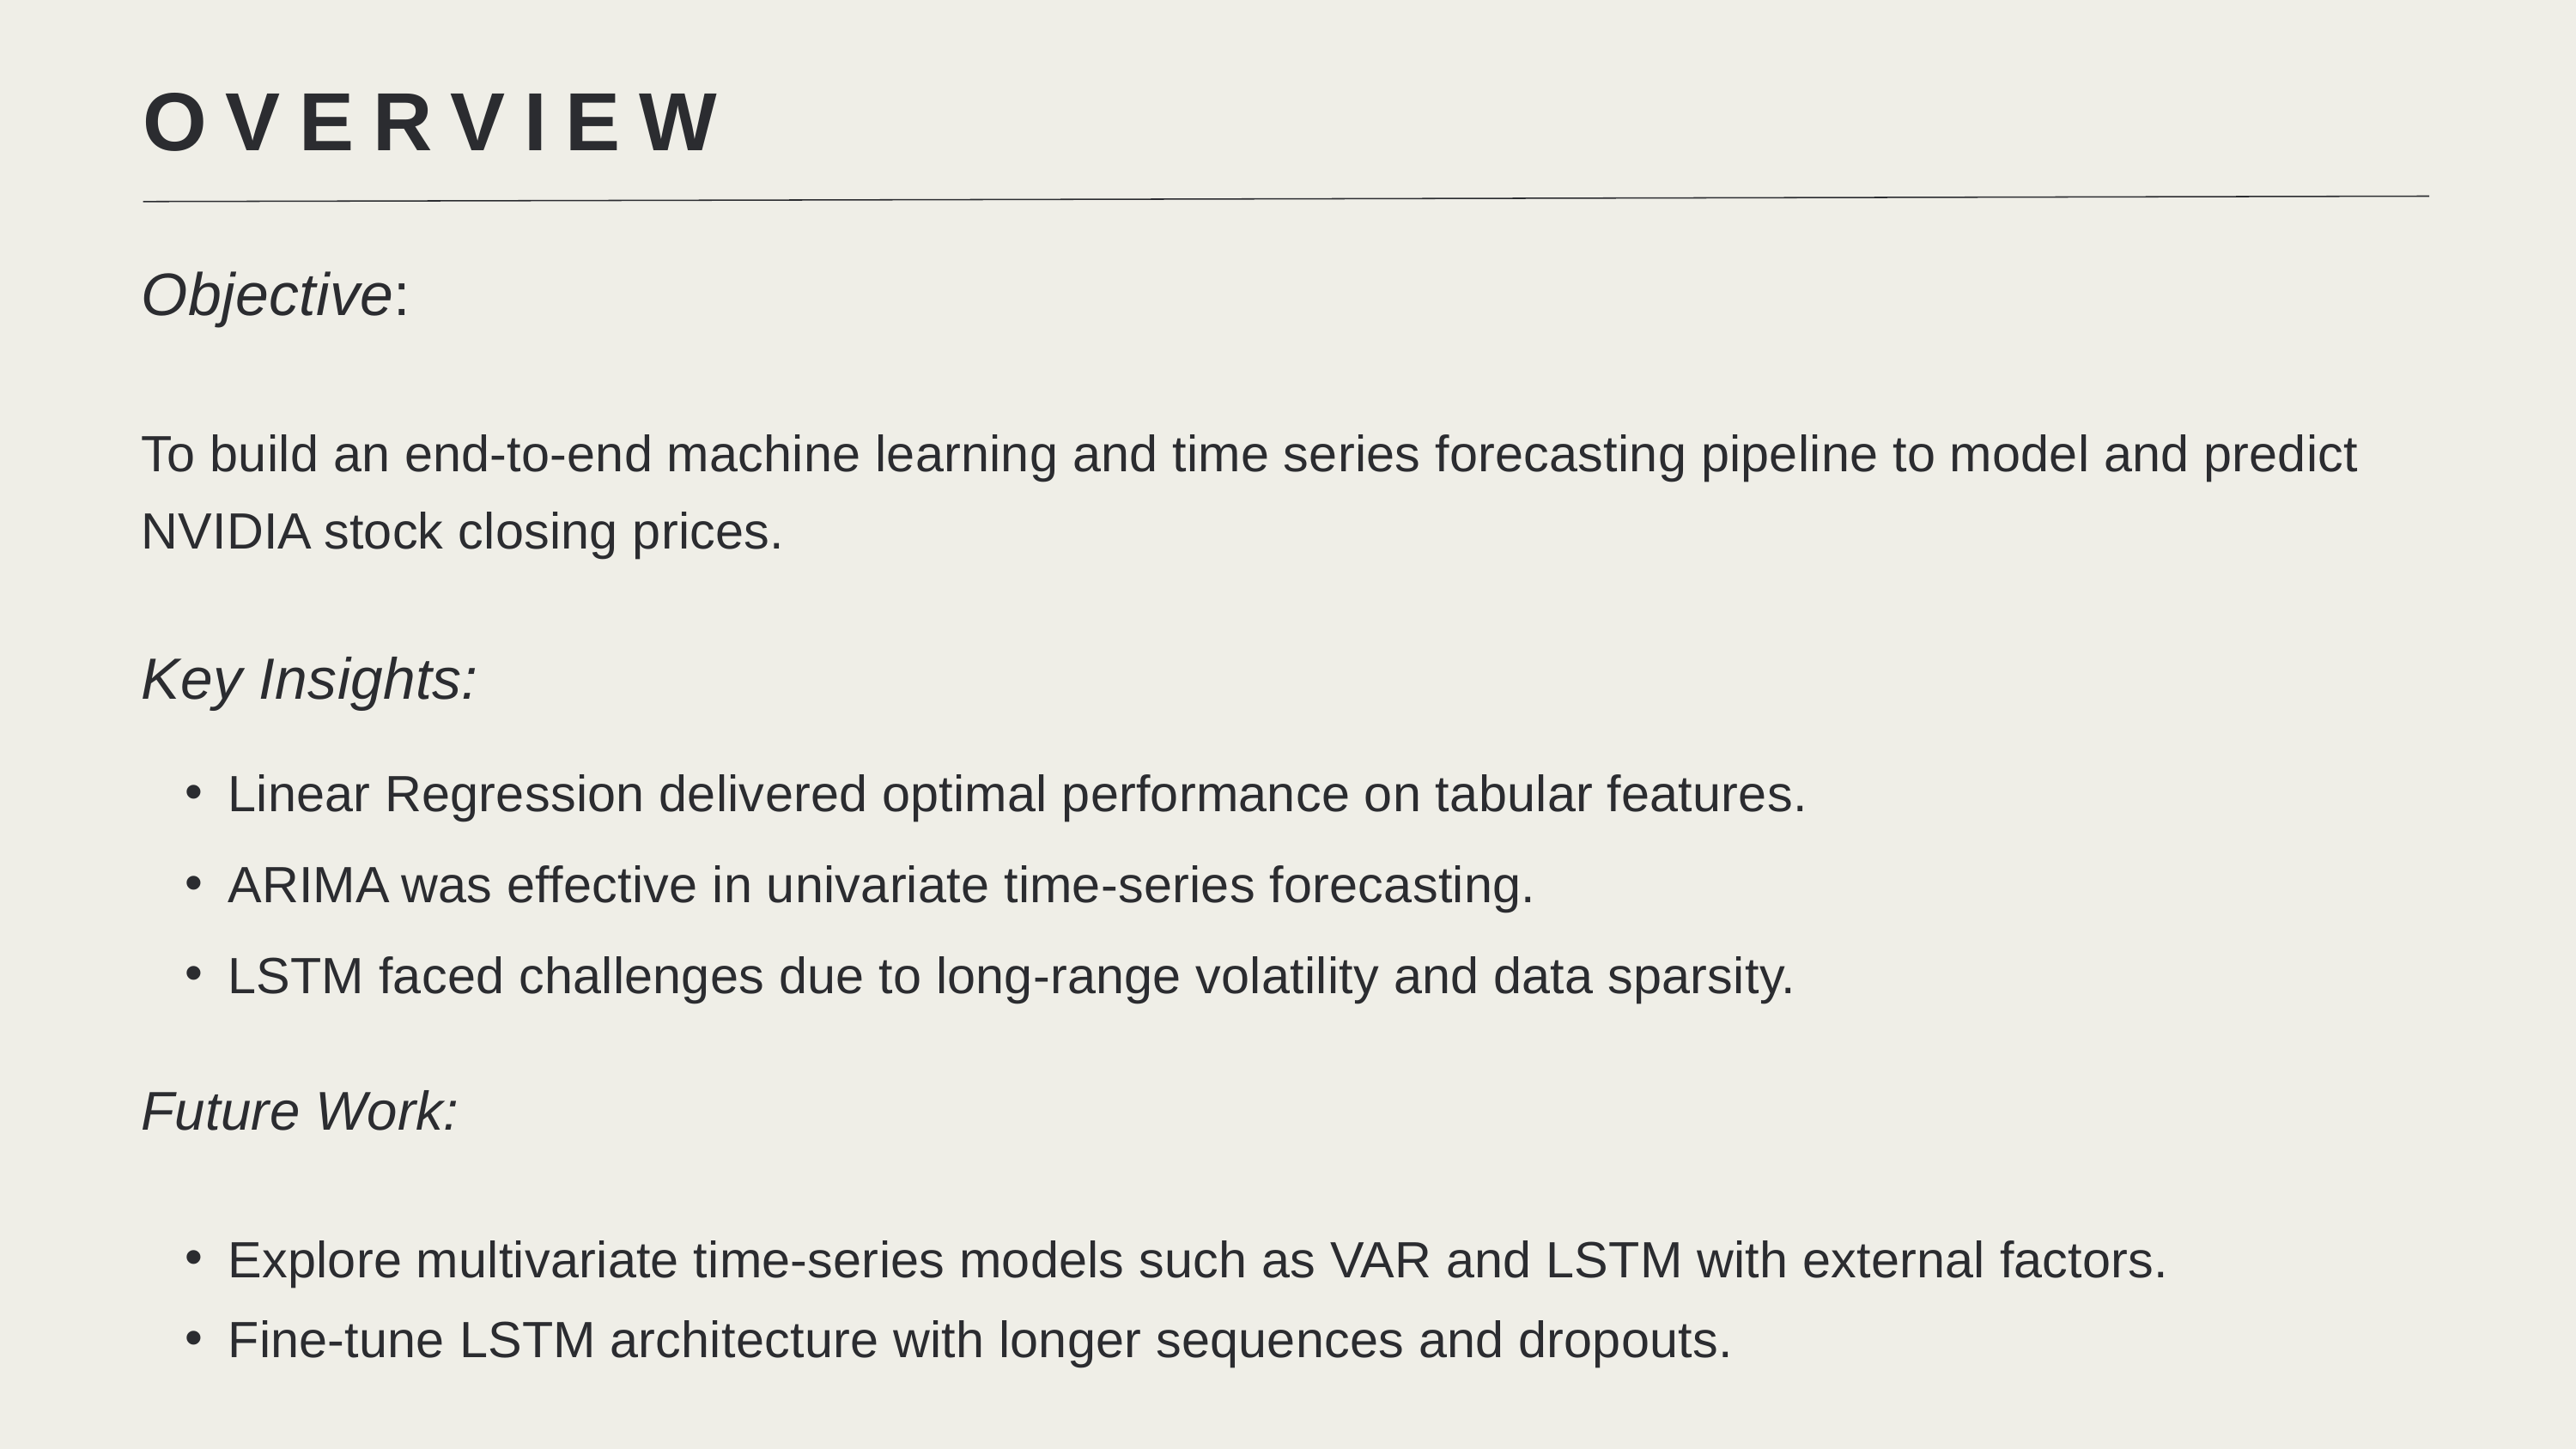

OVERVIEW

Objective:

To build an end-to-end machine learning and time series forecasting pipeline to model and predict NVIDIA stock closing prices.

Key Insights:

Linear Regression delivered optimal performance on tabular features.

ARIMA was effective in univariate time-series forecasting.

LSTM faced challenges due to long-range volatility and data sparsity.

Future Work:

Explore multivariate time-series models such as VAR and LSTM with external factors.
Fine-tune LSTM architecture with longer sequences and dropouts.